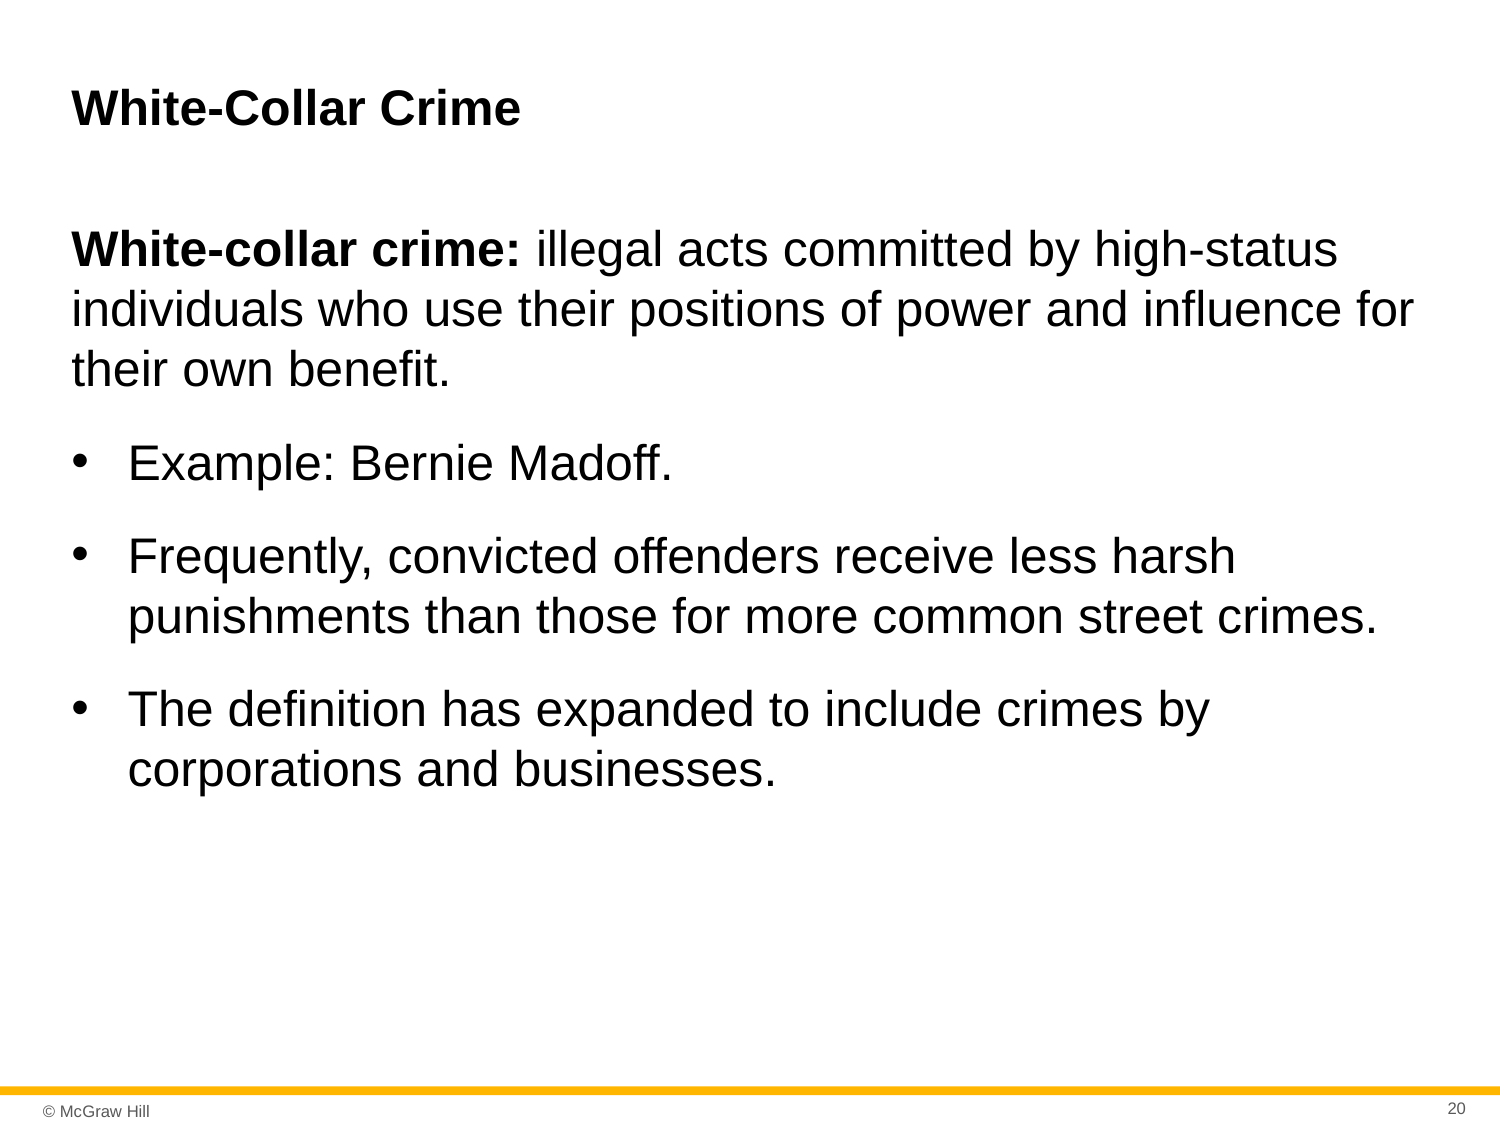

# White-Collar Crime
White-collar crime: illegal acts committed by high-status individuals who use their positions of power and influence for their own benefit.
Example: Bernie Madoff.
Frequently, convicted offenders receive less harsh punishments than those for more common street crimes.
The definition has expanded to include crimes by corporations and businesses.